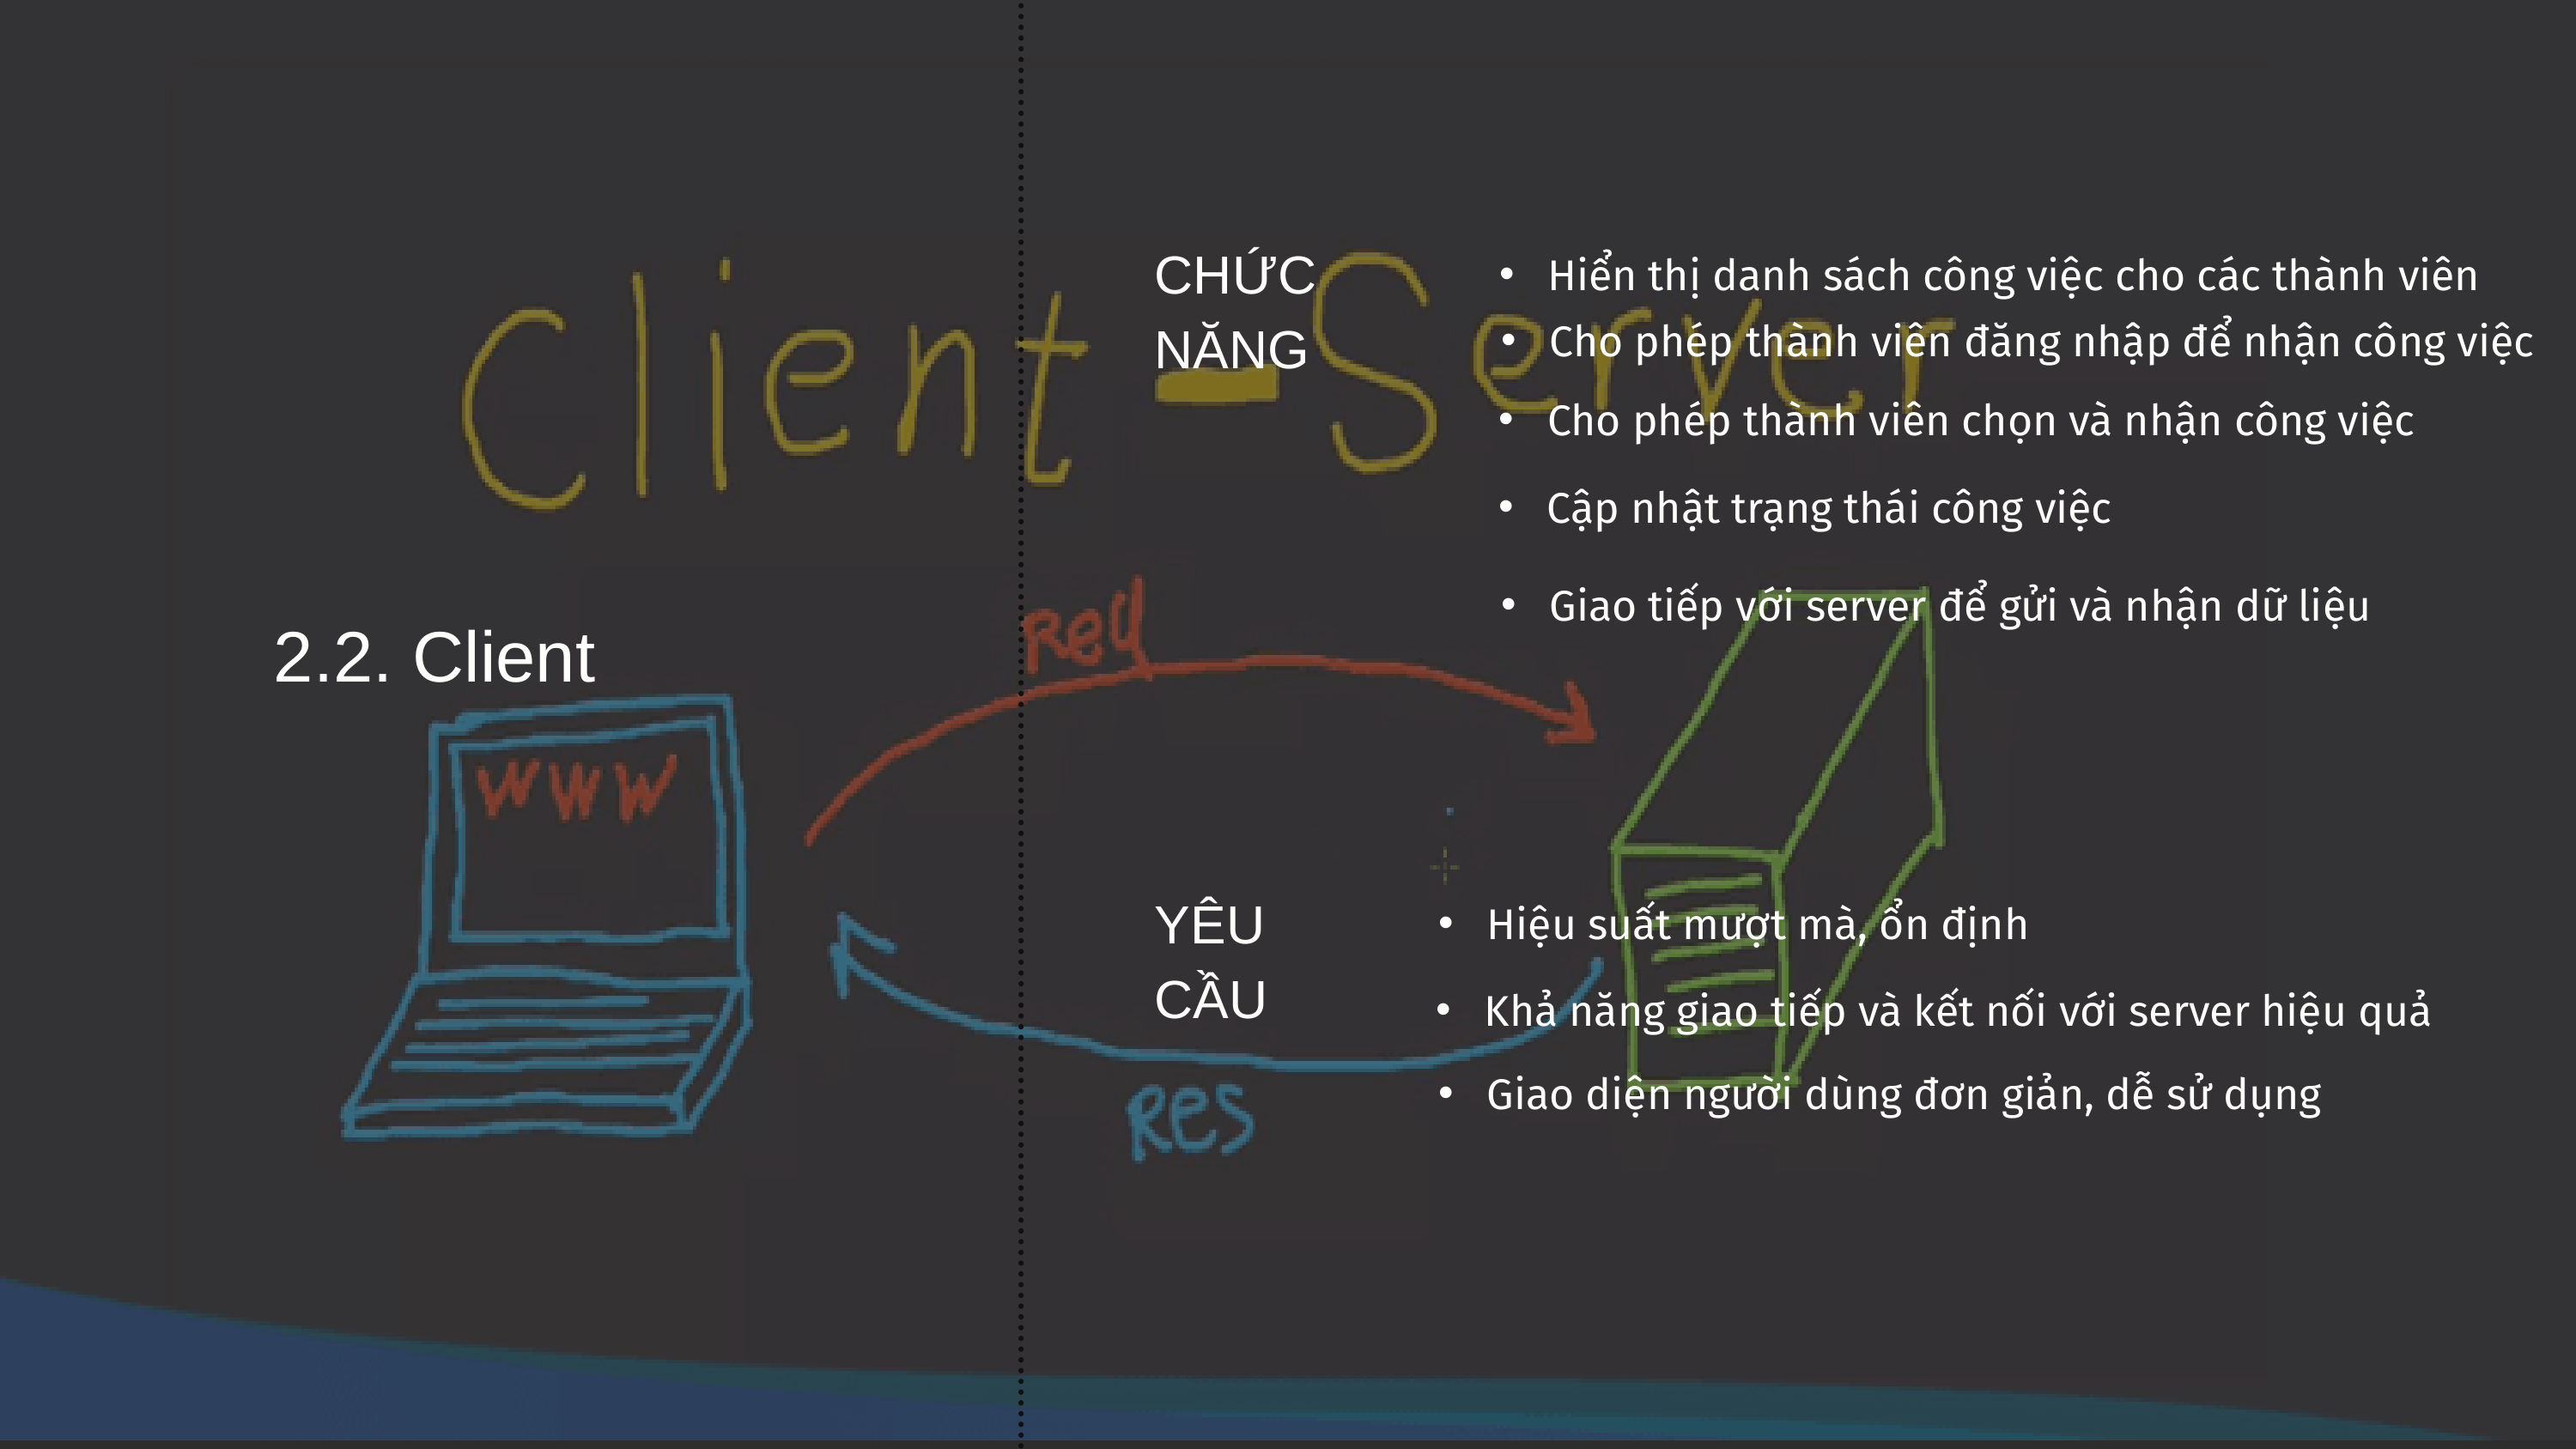

CHỨC NĂNG
Hiển thị danh sách công việc cho các thành viên
Cho phép thành viên đăng nhập để nhận công việc
Cho phép thành viên chọn và nhận công việc
Cập nhật trạng thái công việc
Giao tiếp với server để gửi và nhận dữ liệu
2.2. Client

YÊU CẦU
Hiệu suất mượt mà, ổn định
Khả năng giao tiếp và kết nối với server hiệu quả
Giao diện người dùng đơn giản, dễ sử dụng